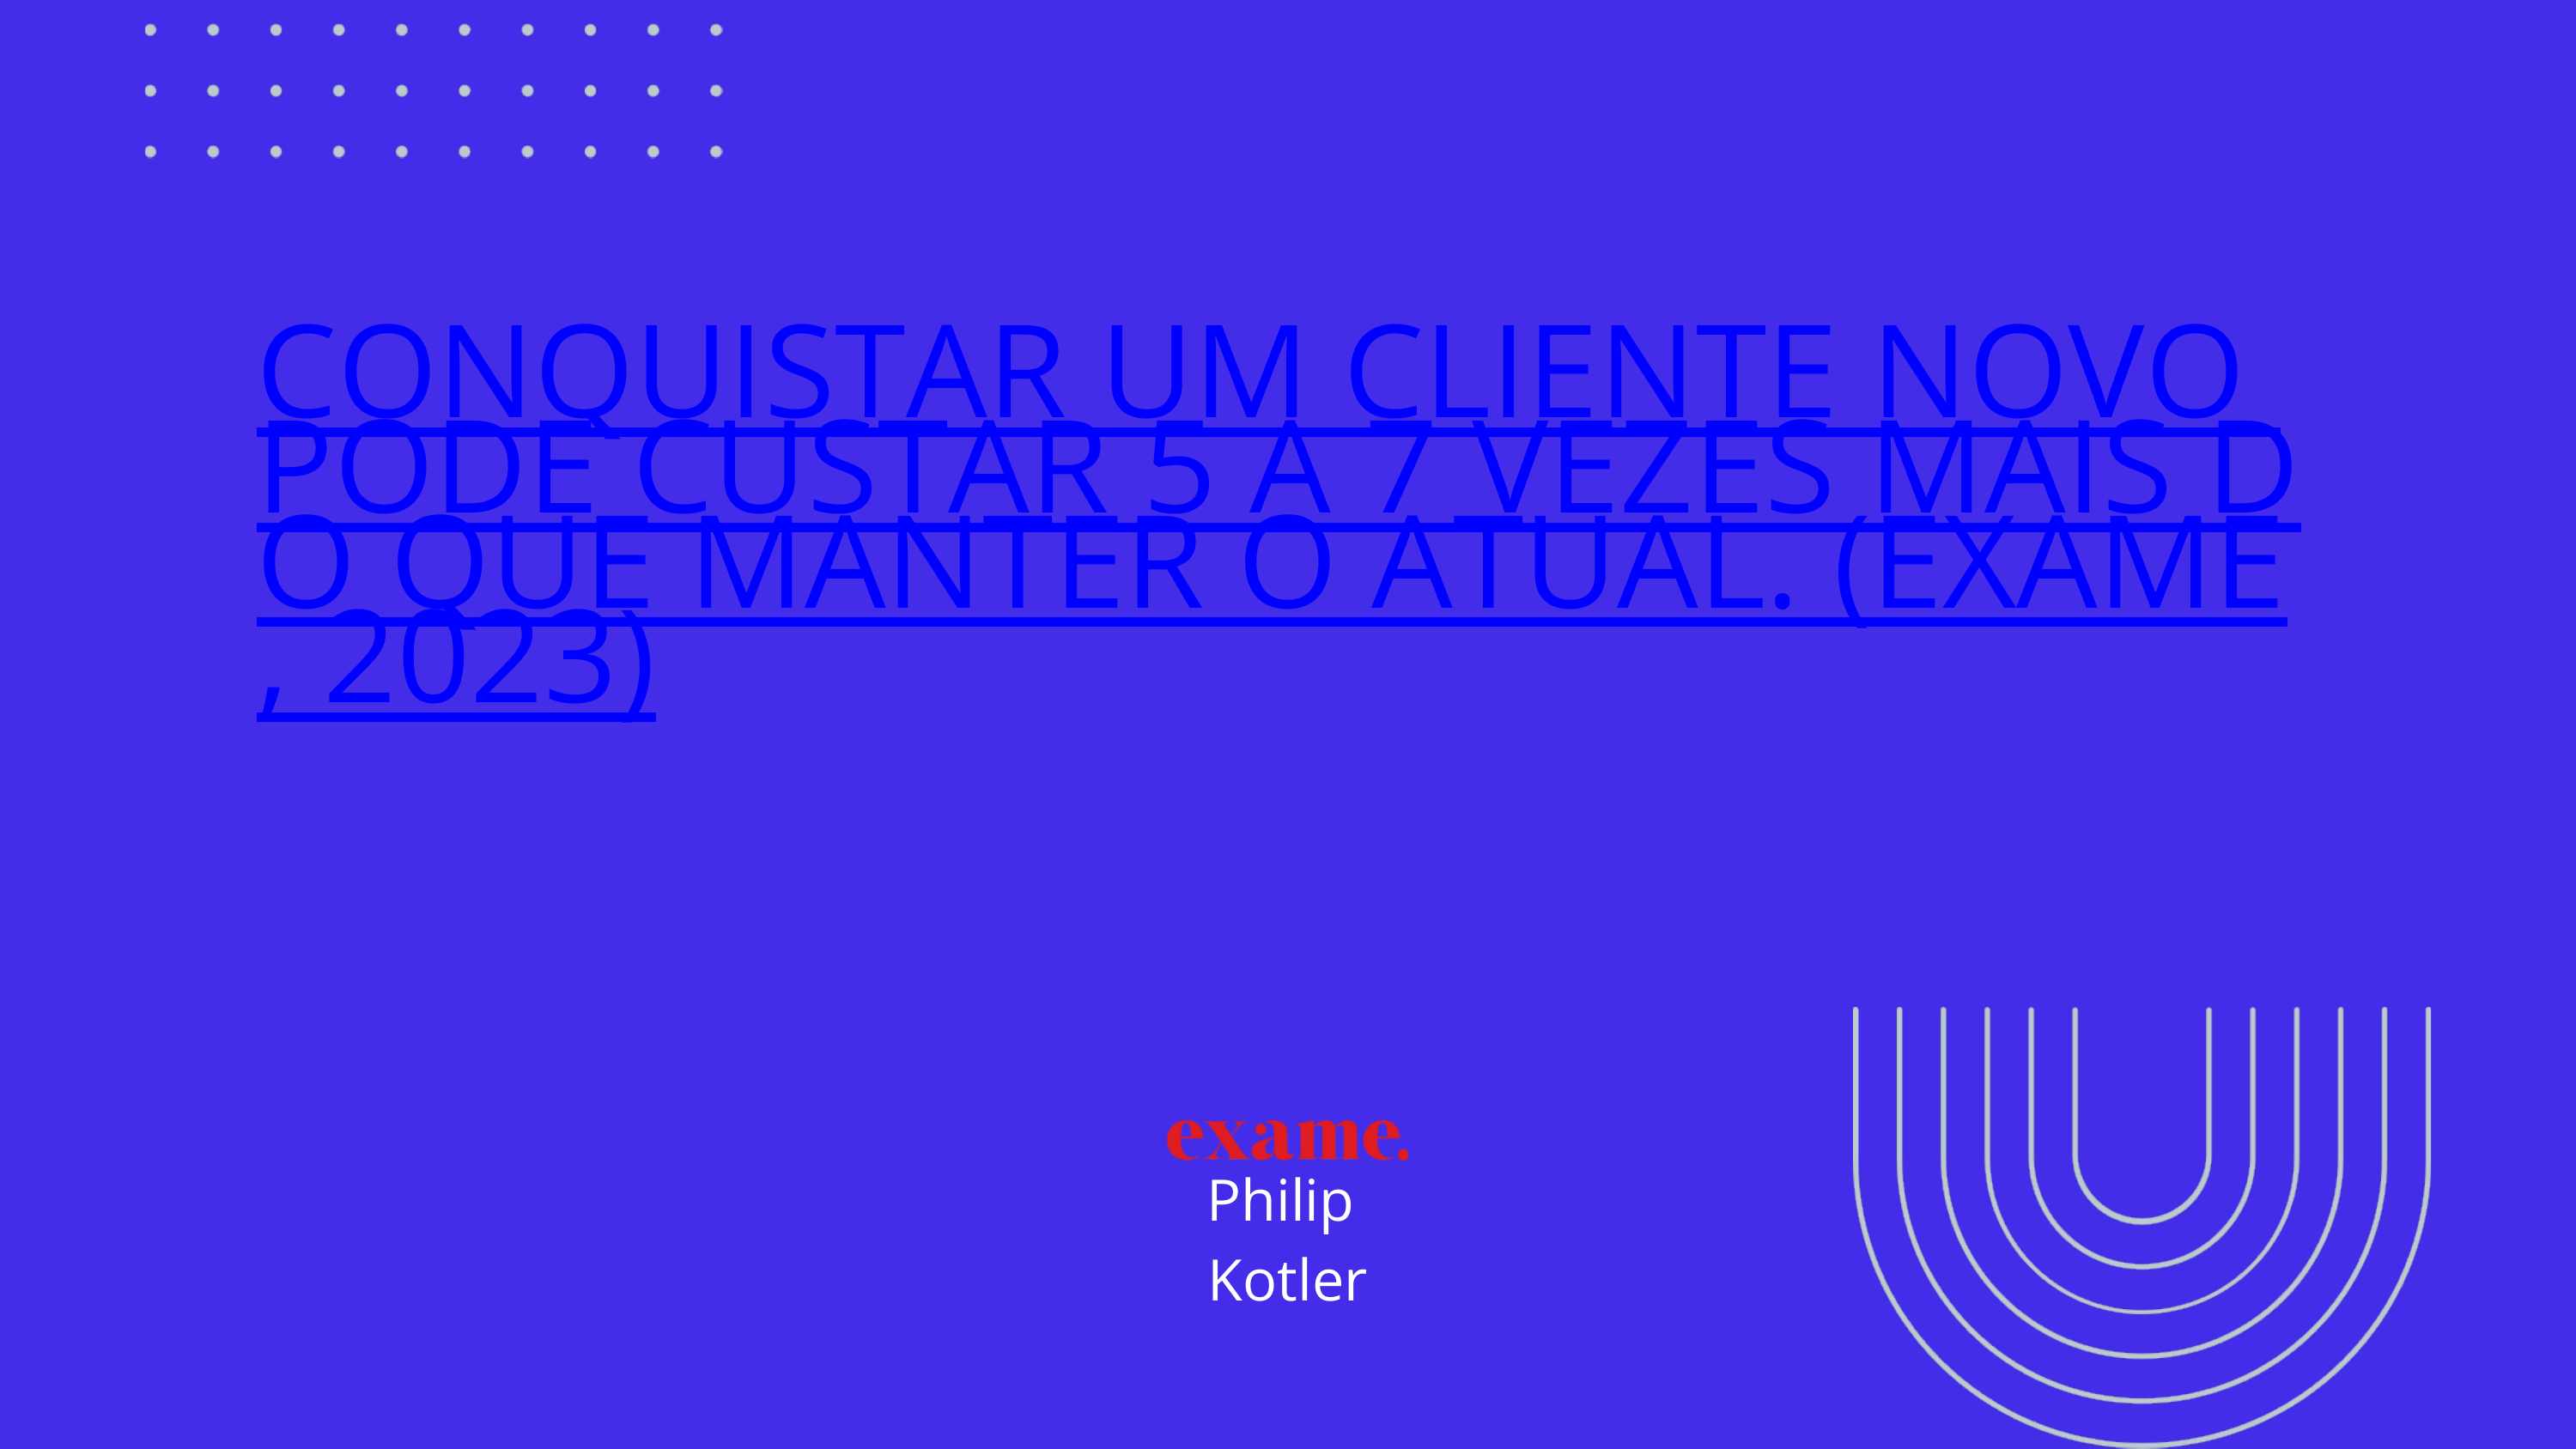

CONQUISTAR UM CLIENTE NOVO PODE CUSTAR 5 A 7 VEZES MAIS DO QUE MANTER O ATUAL. (EXAME, 2023)

Philip
Kotler